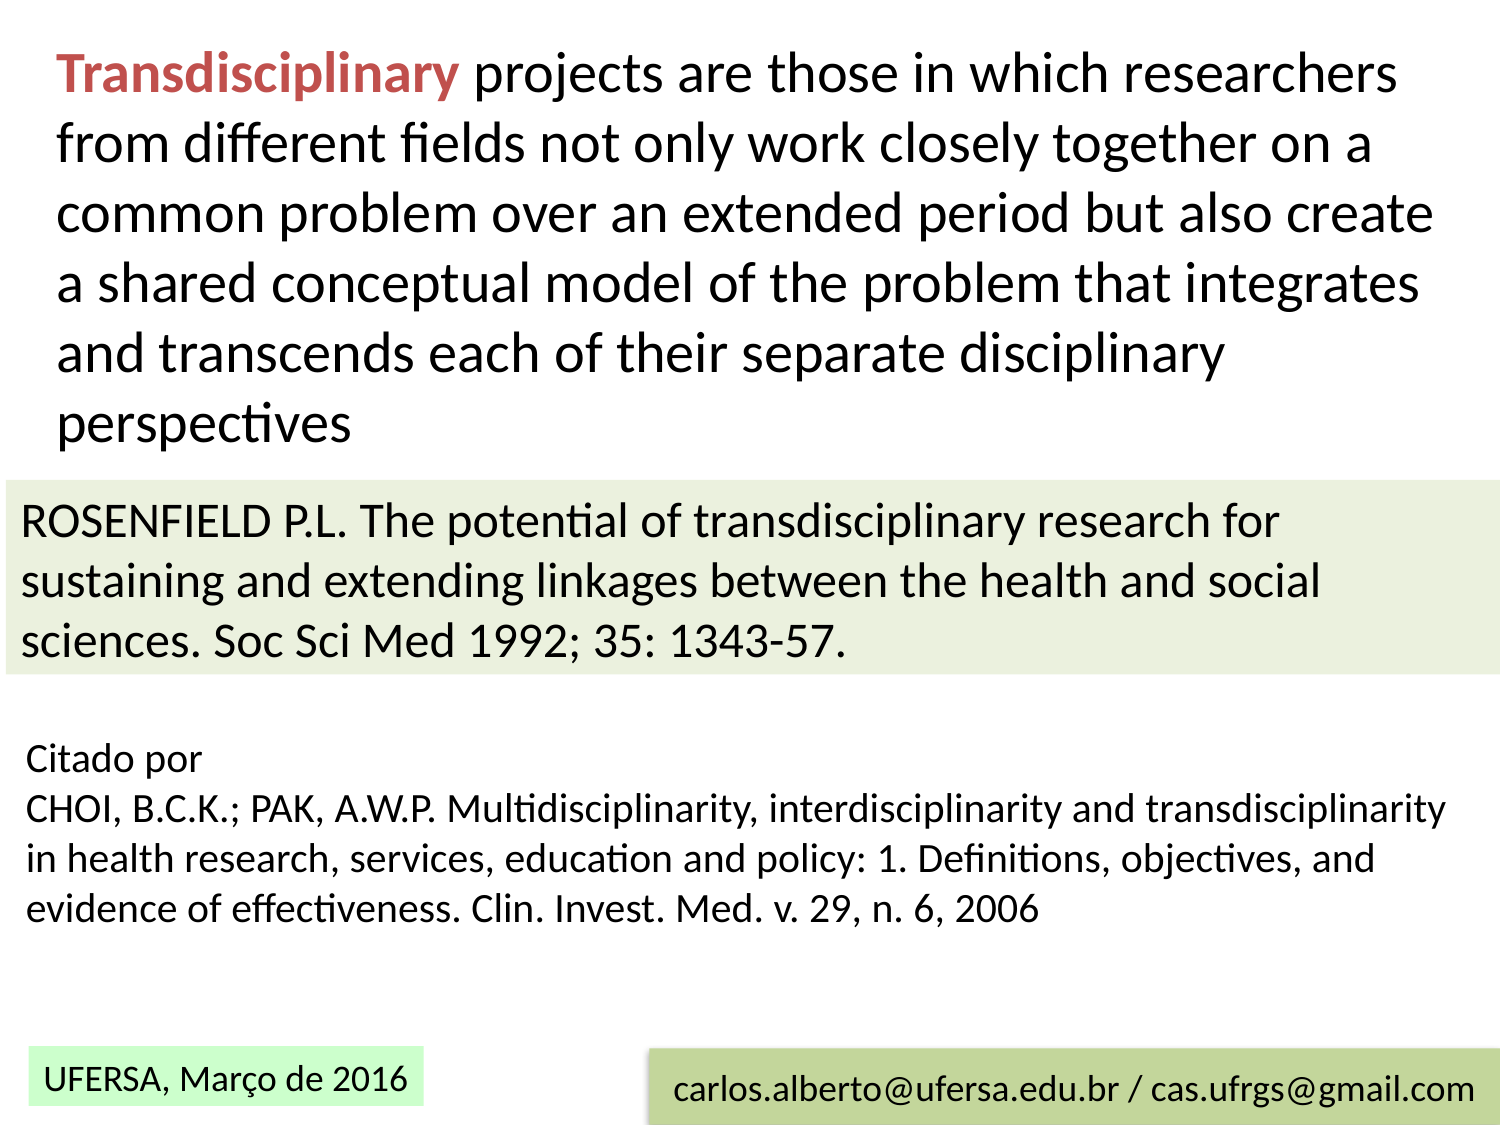

Transdisciplinary projects are those in which researchers from different fields not only work closely together on a common problem over an extended period but also create a shared conceptual model of the problem that integrates and transcends each of their separate disciplinary perspectives
ROSENFIELD P.L. The potential of transdisciplinary research for sustaining and extending linkages between the health and social sciences. Soc Sci Med 1992; 35: 1343-57.
Citado por
CHOI, B.C.K.; PAK, A.W.P. Multidisciplinarity, interdisciplinarity and transdisciplinarity in health research, services, education and policy: 1. Definitions, objectives, and
evidence of effectiveness. Clin. Invest. Med. v. 29, n. 6, 2006
carlos.alberto@ufersa.edu.br / cas.ufrgs@gmail.com